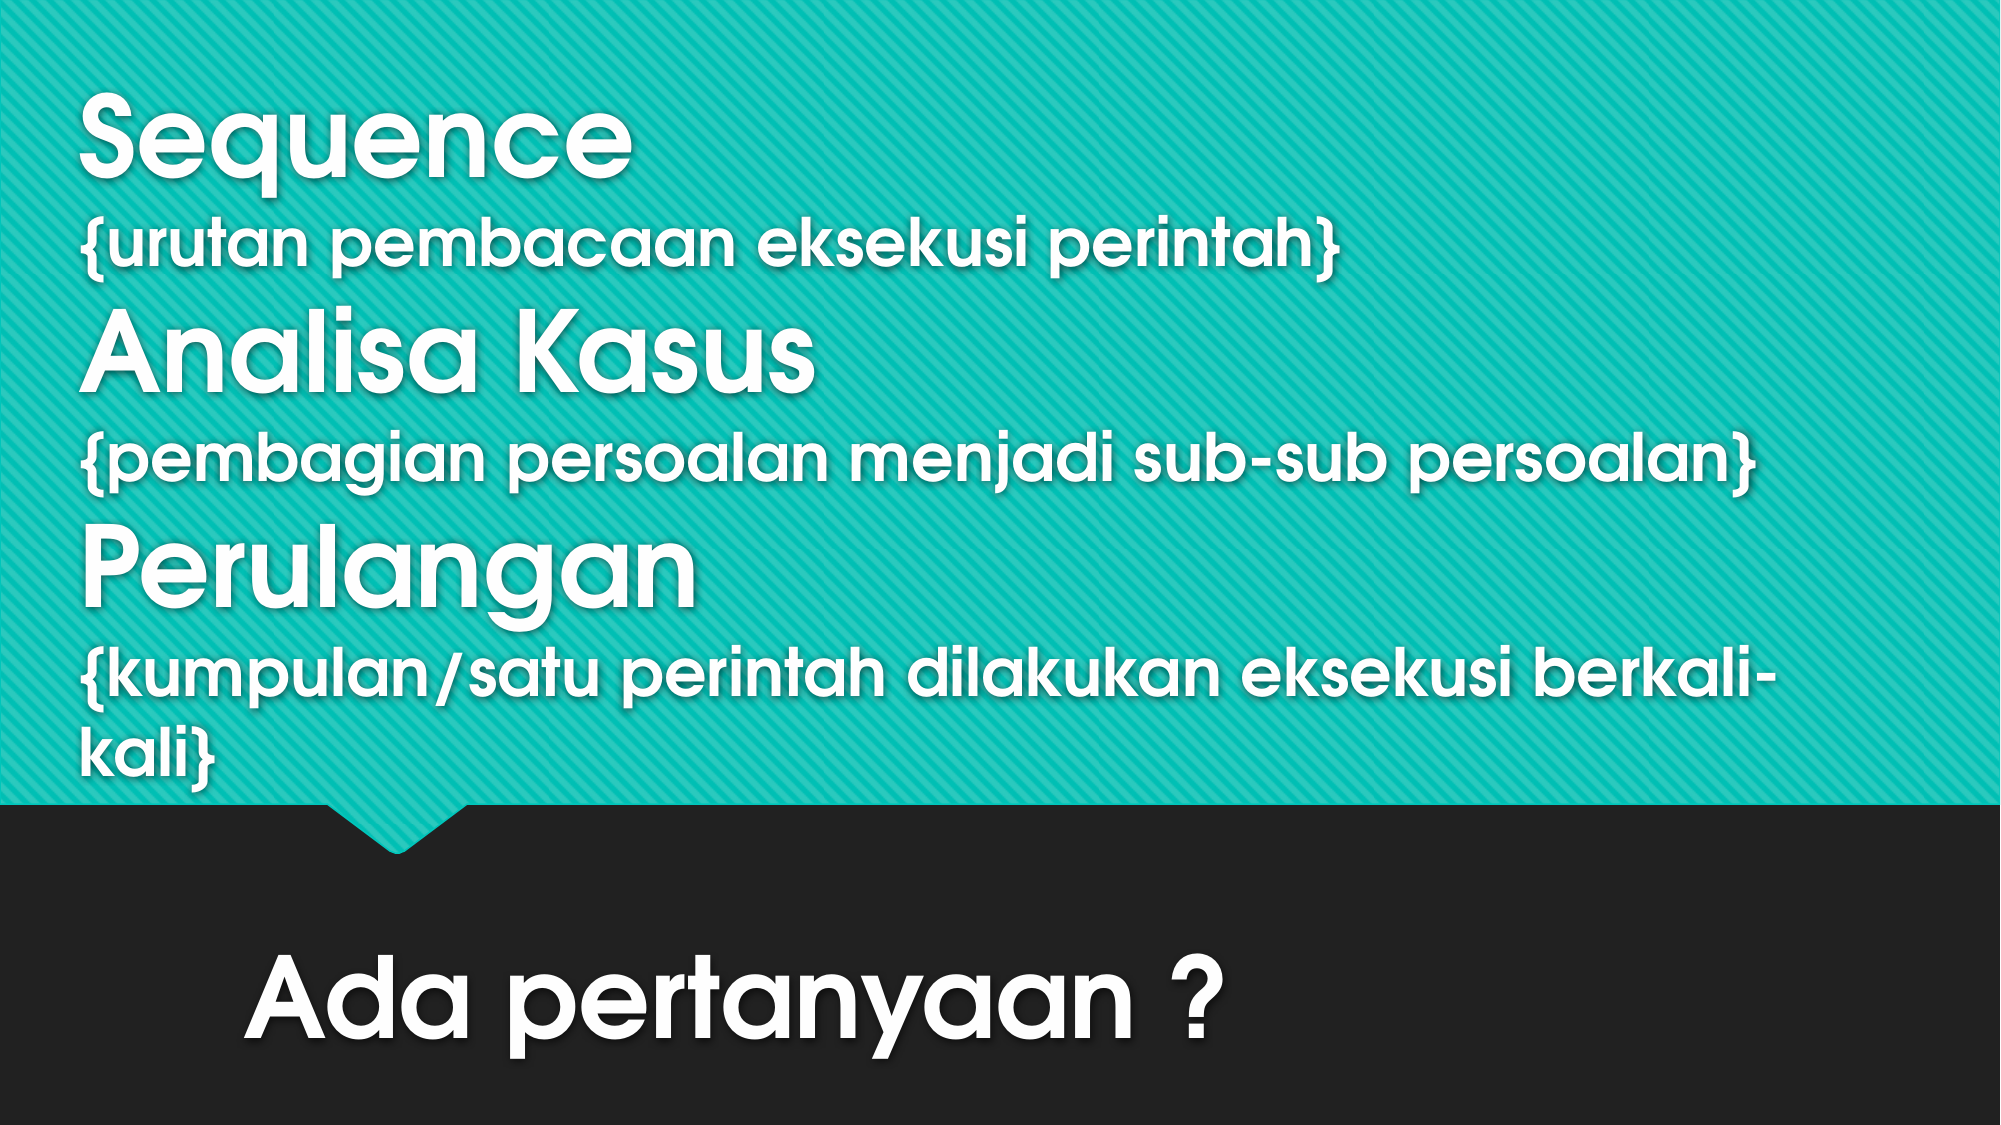

Sequence
{urutan pembacaan eksekusi perintah}
Analisa Kasus
{pembagian persoalan menjadi sub-sub persoalan}
Perulangan
{kumpulan/satu perintah dilakukan eksekusi berkali-kali}
# Ada pertanyaan ?